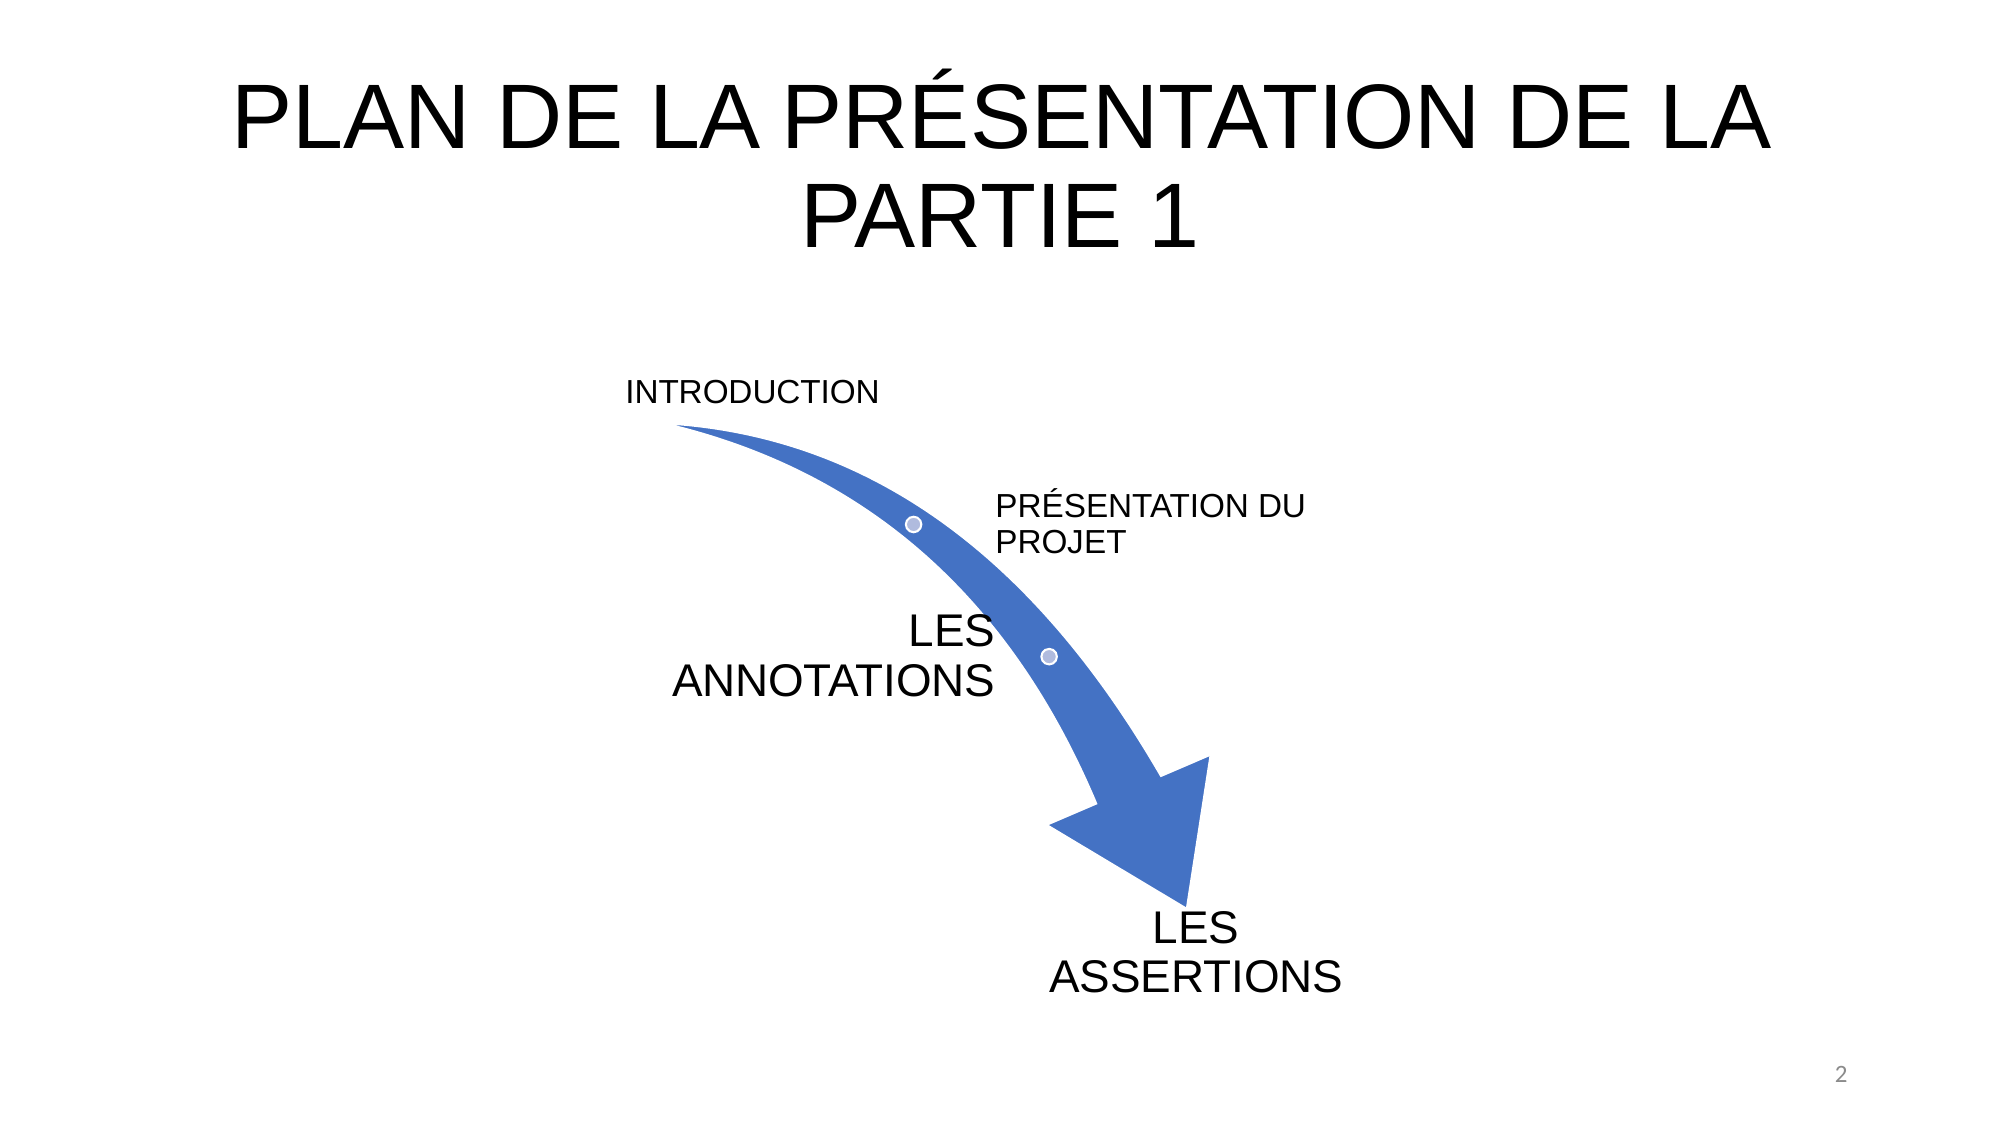

# PLAN DE LA PRÉSENTATION DE LA PARTIE 1
INTRODUCTION
PRÉSENTATION DU PROJET
LES ANNOTATIONS
LES ASSERTIONS
2